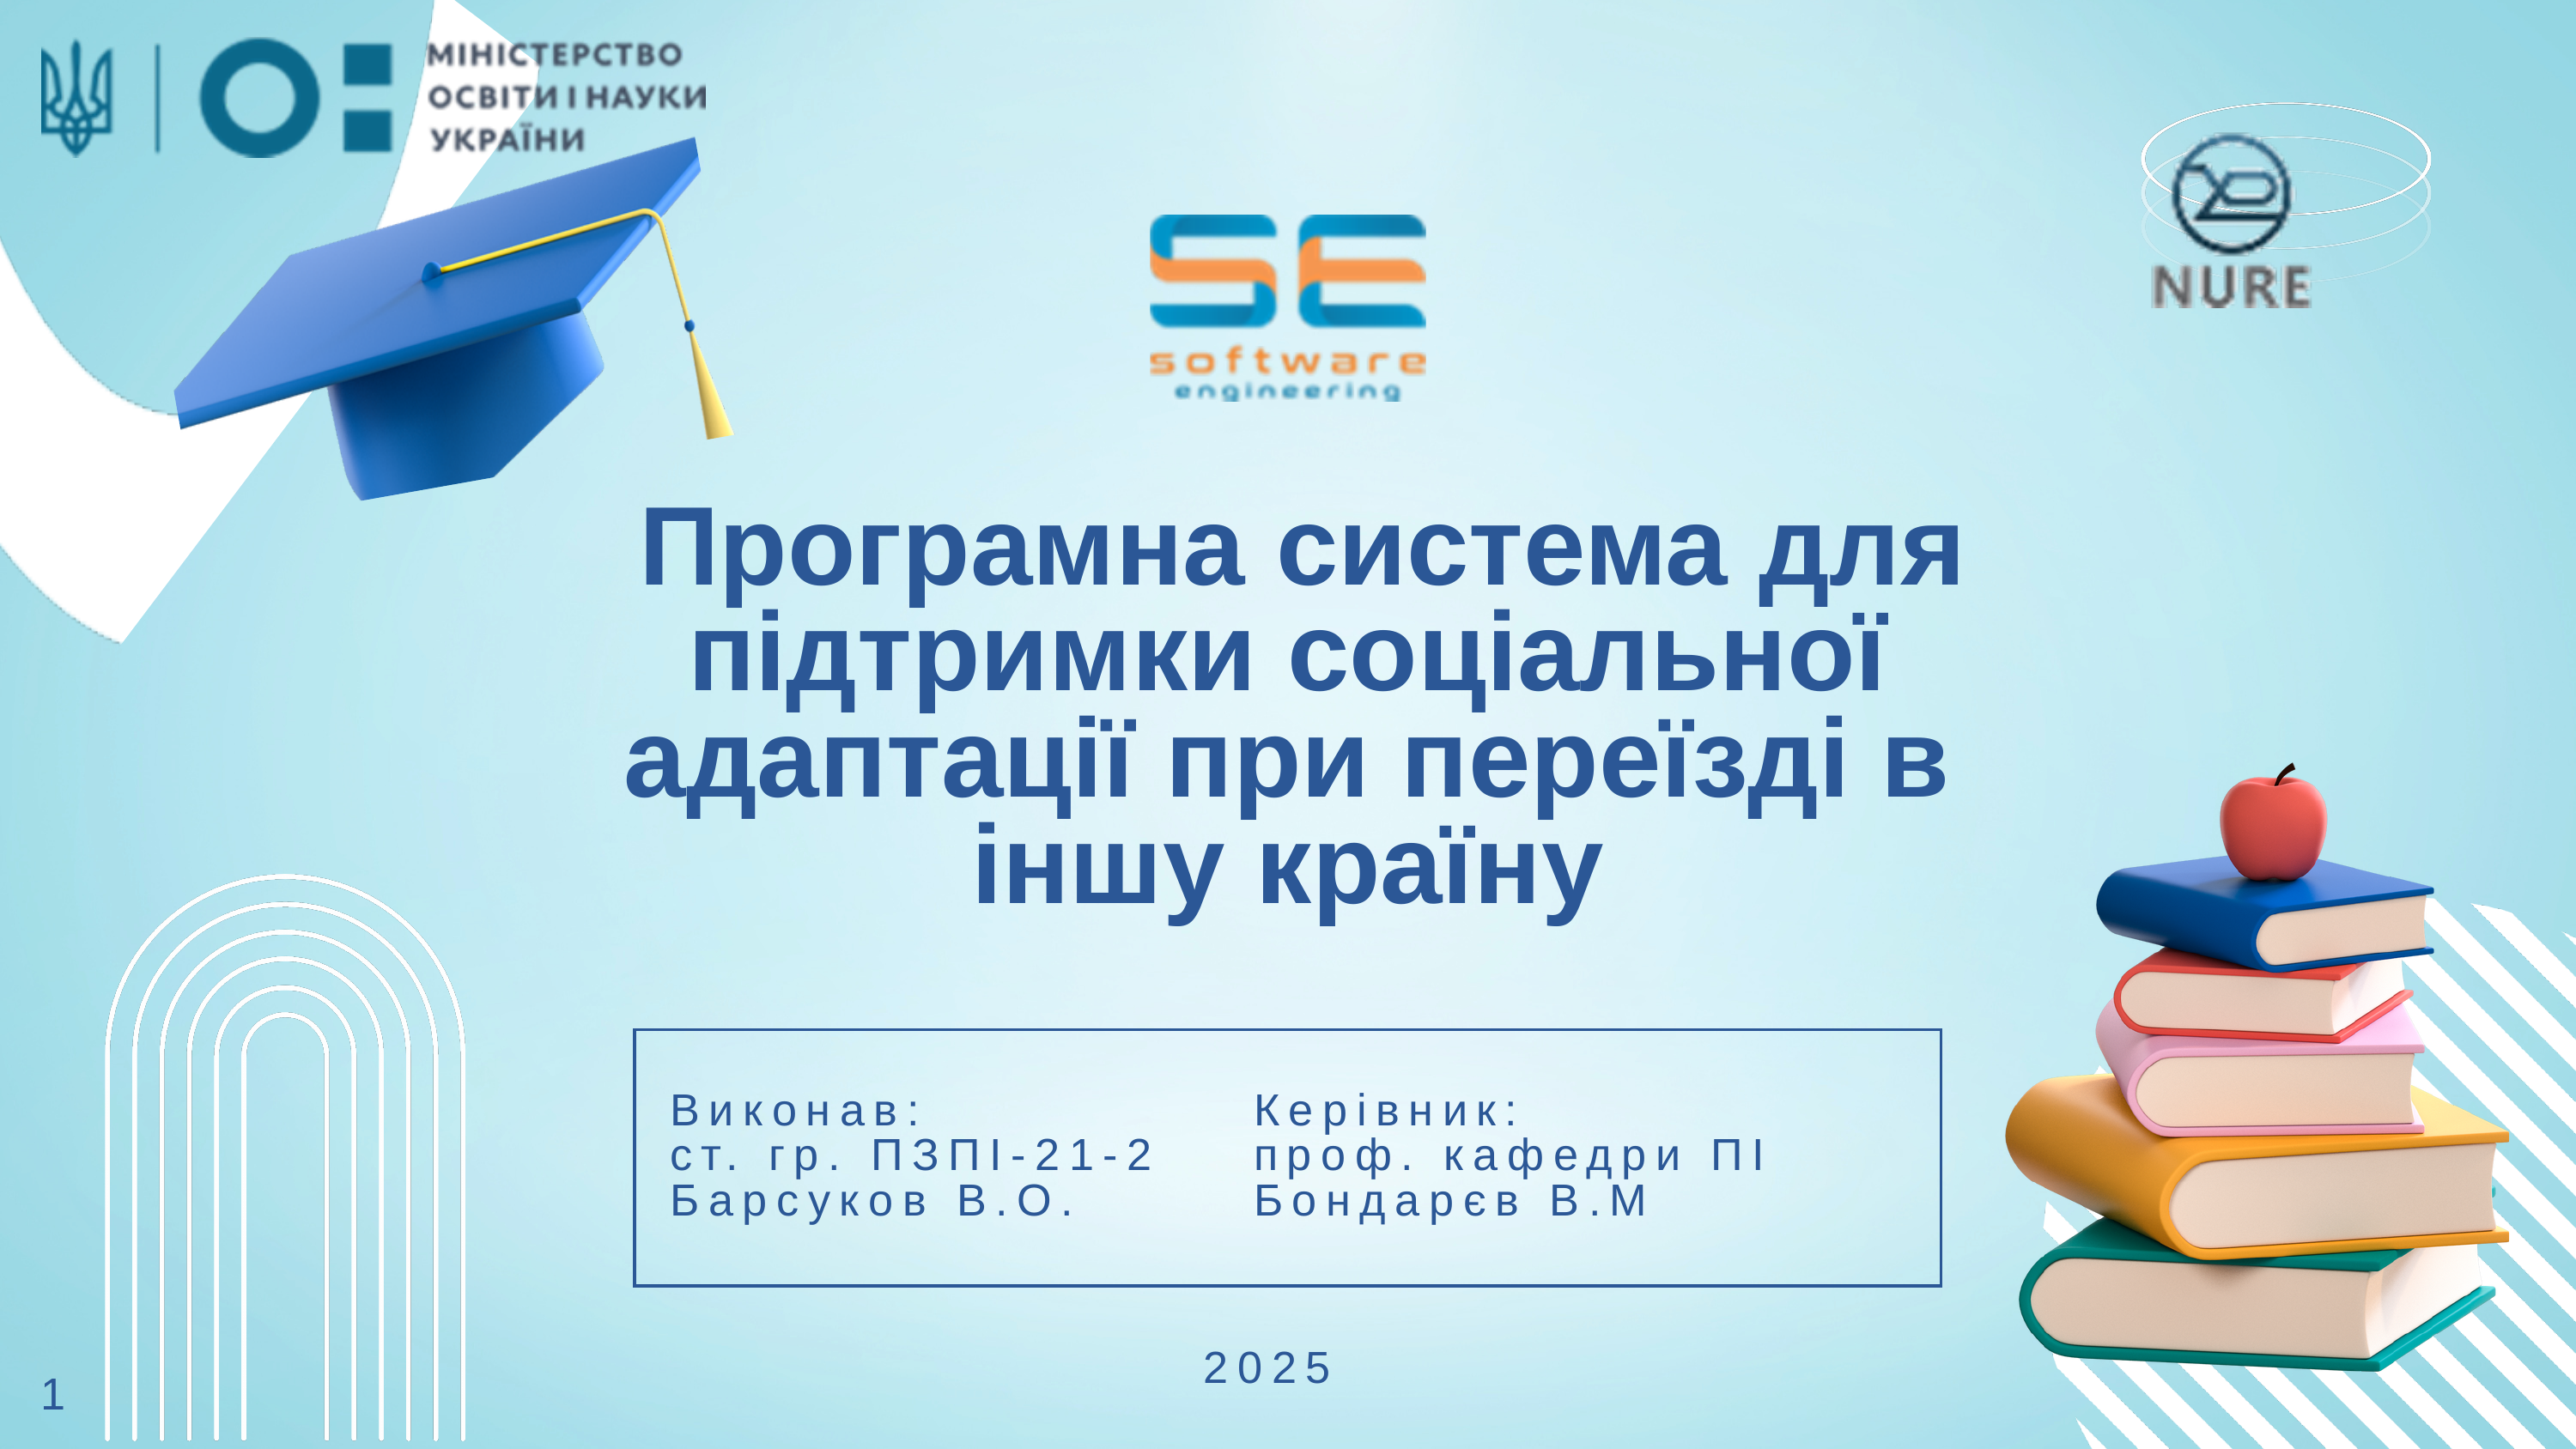

Програмна система для підтримки соціальної адаптації при переїзді в іншу країну

Виконав:
ст. гр. ПЗПІ-21-2
Барсуков В.О.
Керівник:
проф. кафедри ПІ  Бондарєв В.М
2025
1